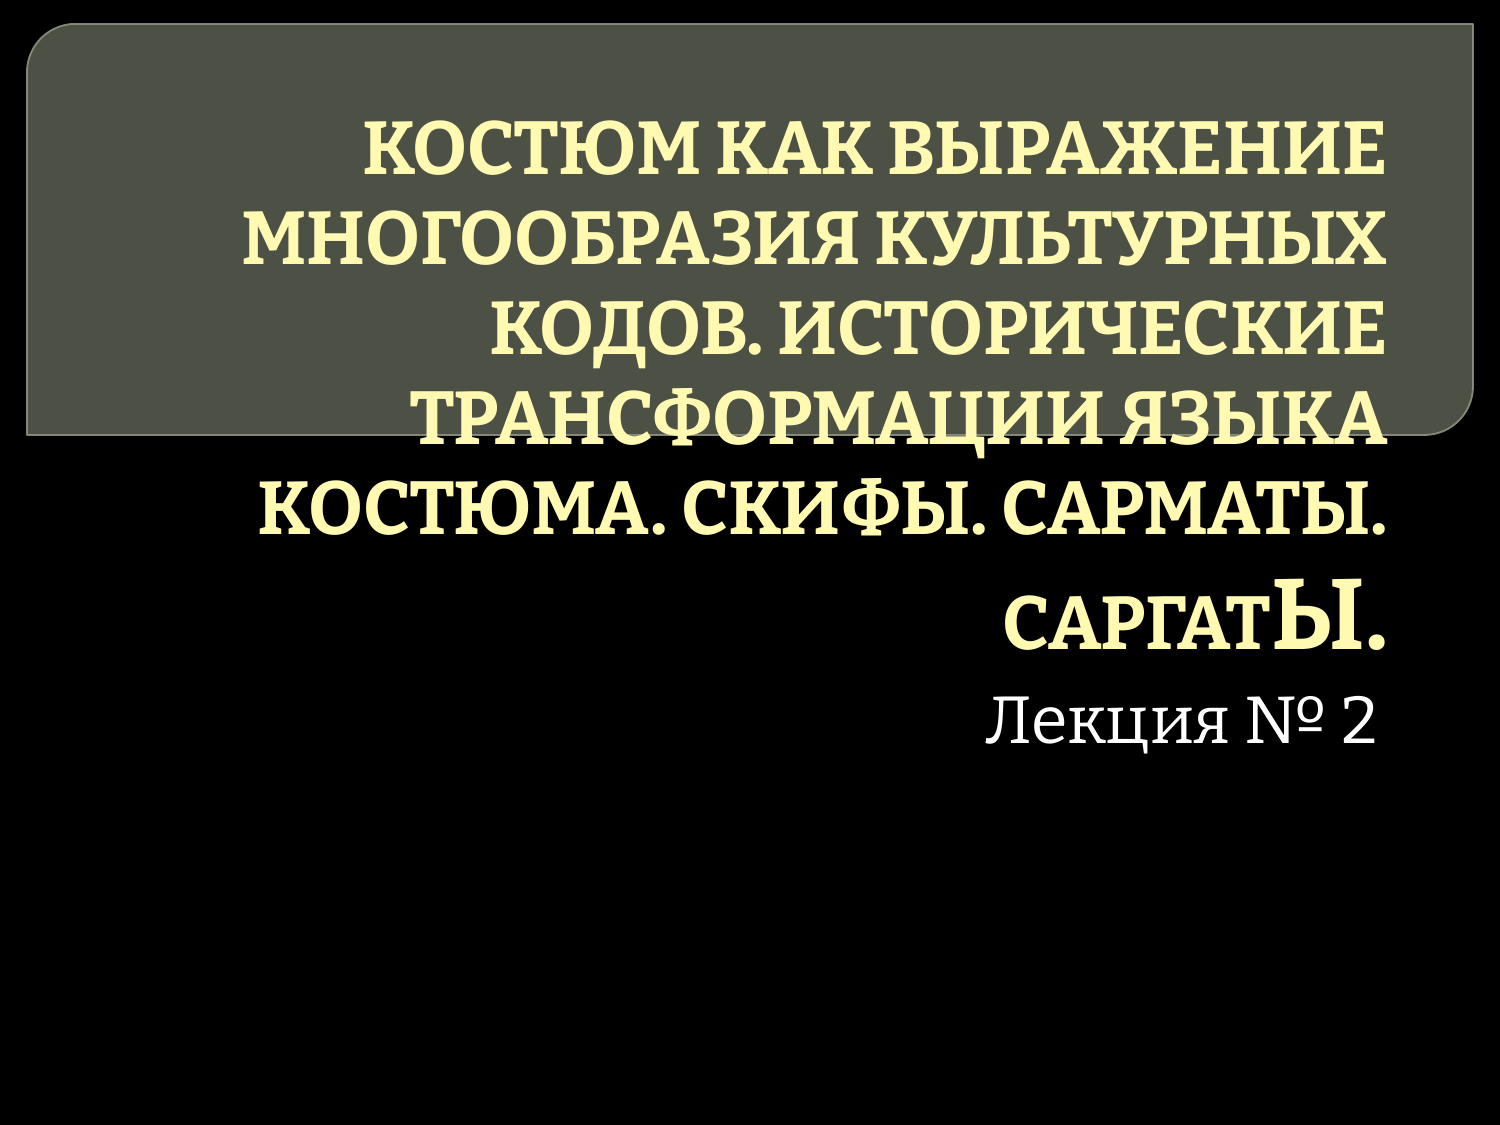

# Костюм как выражение многообразия культурных кодов. Исторические трансформации языка костюма. Скифы. Сарматы. Саргаты.
Лекция № 2